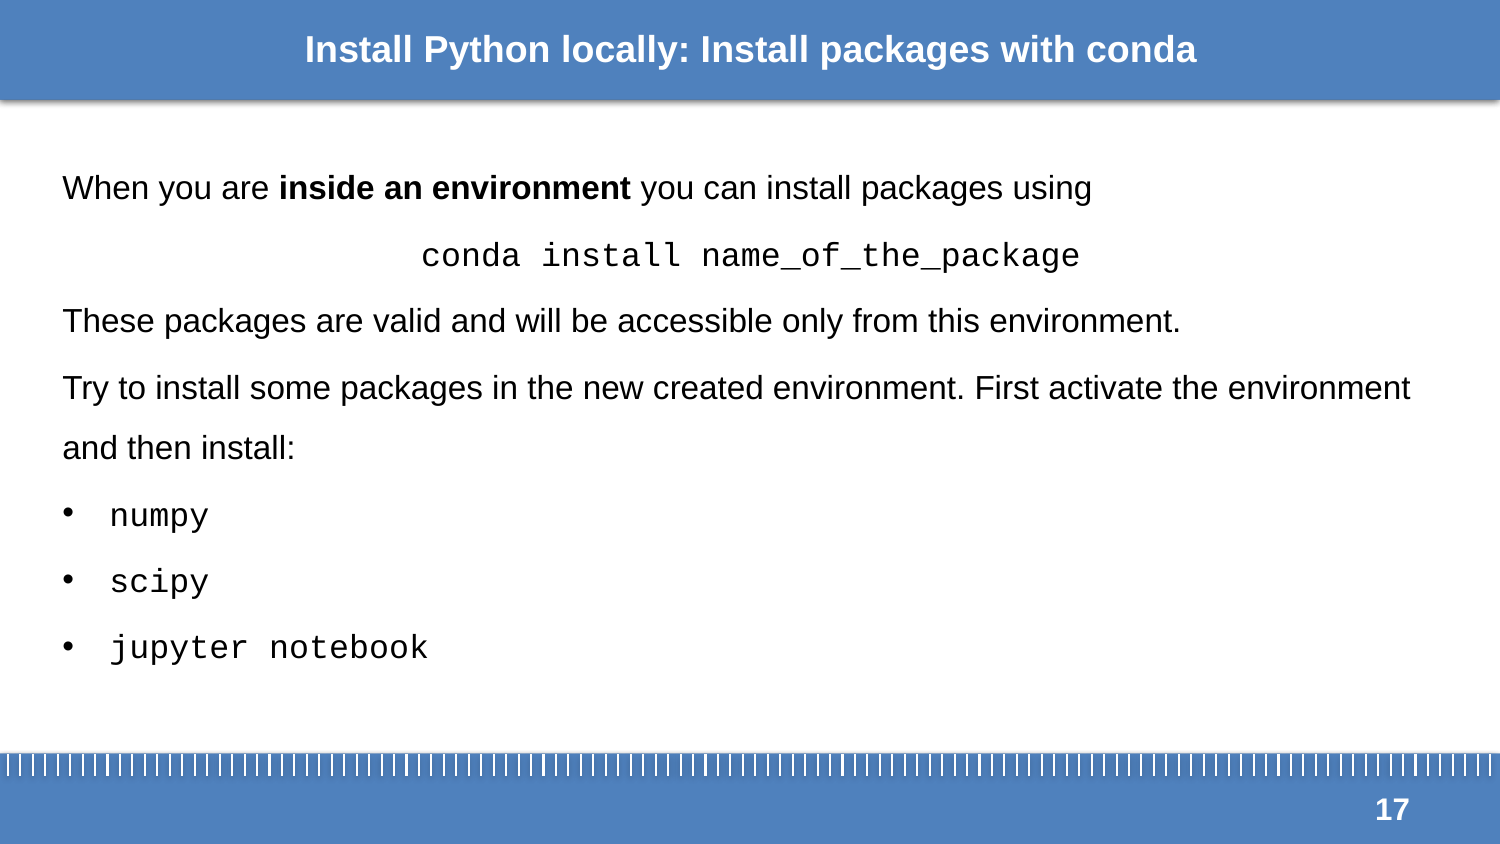

# Install Python locally: Install packages with conda
When you are inside an environment you can install packages using
conda install name_of_the_package
These packages are valid and will be accessible only from this environment.
Try to install some packages in the new created environment. First activate the environment and then install:
numpy
scipy
jupyter notebook

17